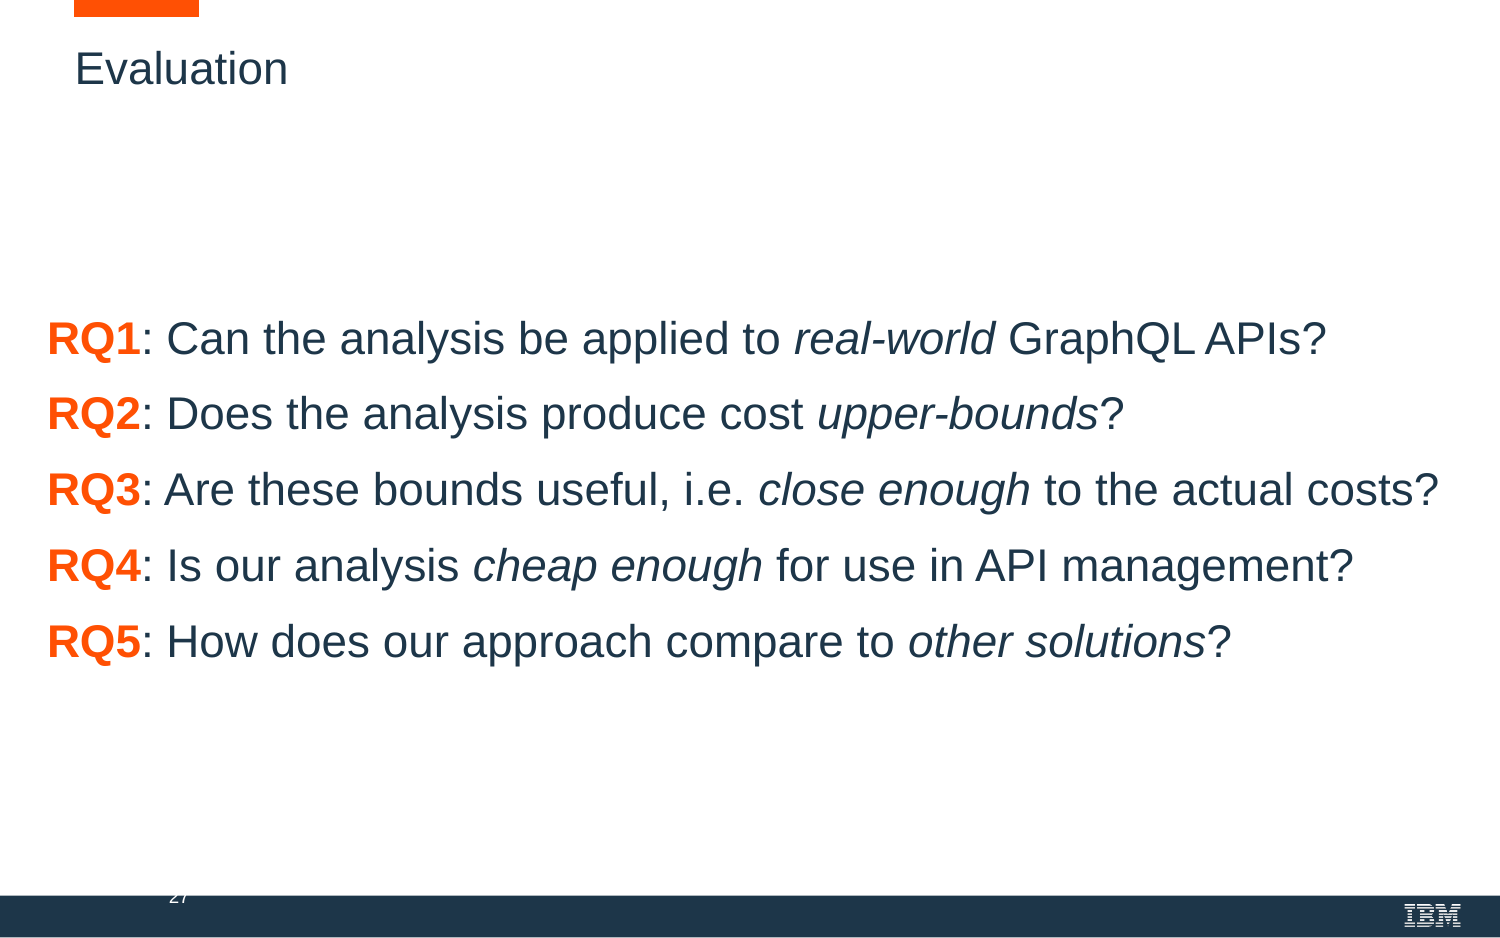

# Evaluation
RQ1: Can the analysis be applied to real-world GraphQL APIs?
RQ2: Does the analysis produce cost upper-bounds?
RQ3: Are these bounds useful, i.e. close enough to the actual costs?
RQ4: Is our analysis cheap enough for use in API management?
RQ5: How does our approach compare to other solutions?